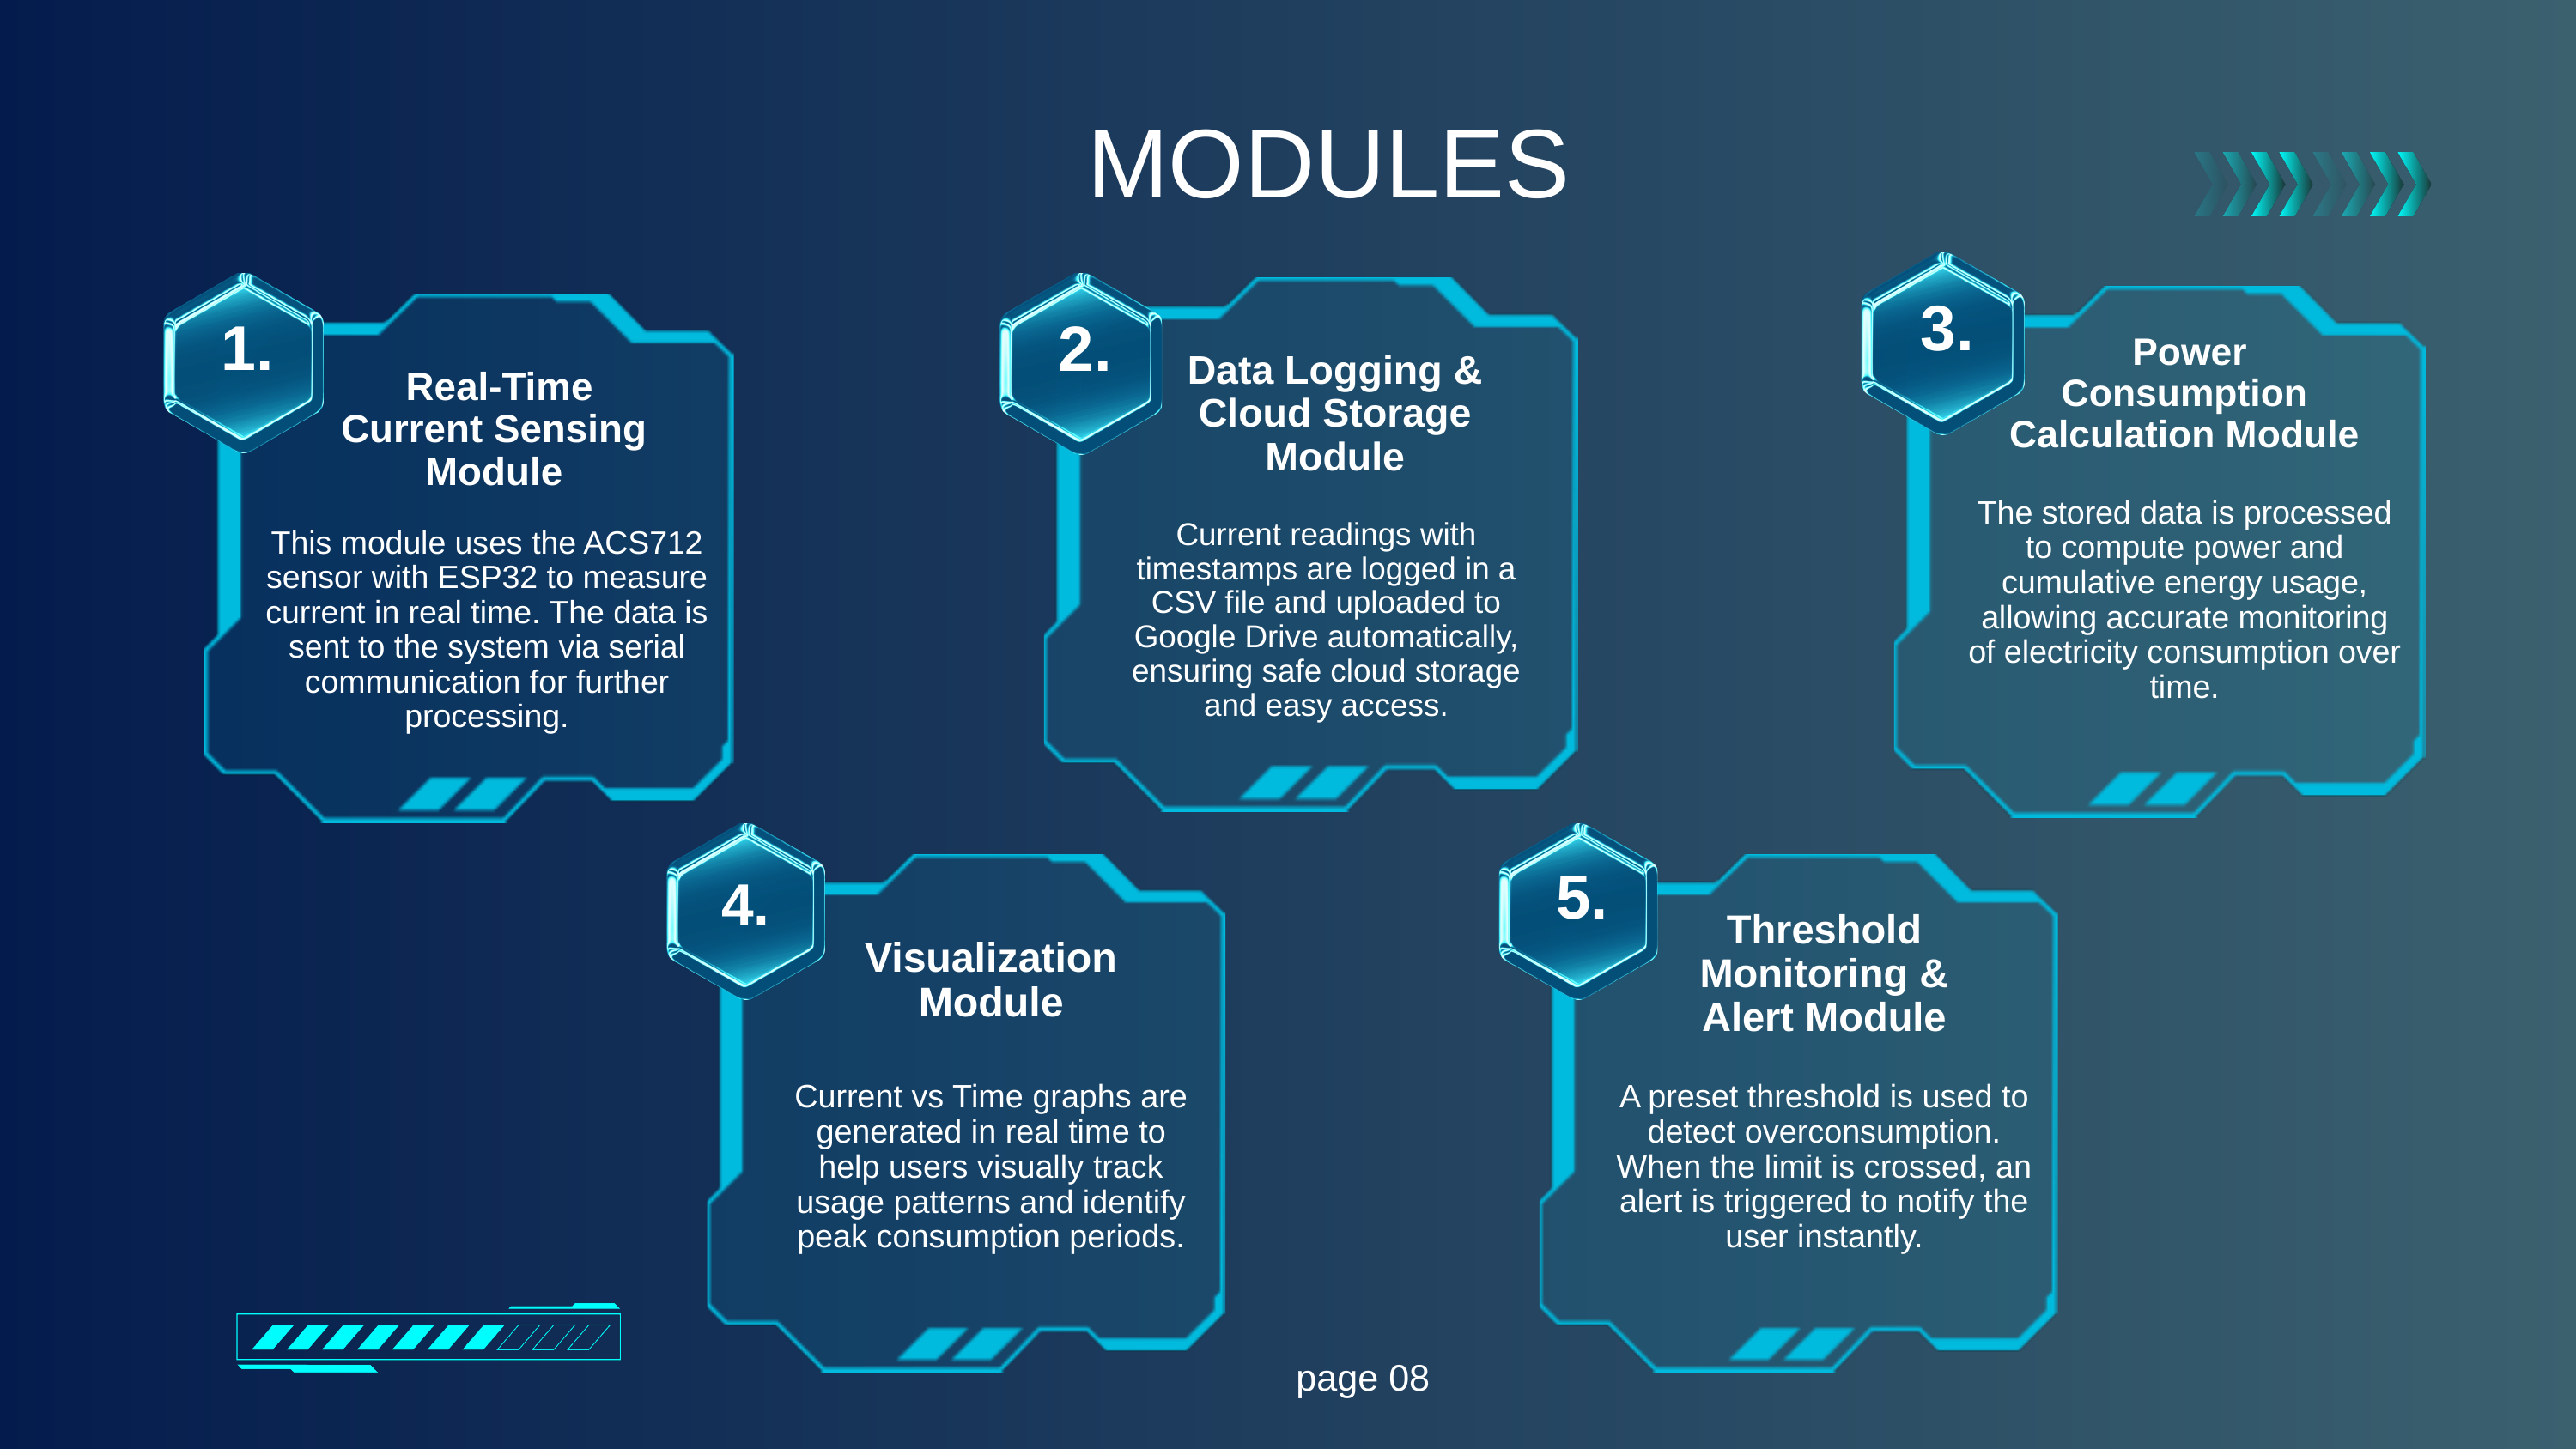

MODULES

3.
1.
2.
 Power Consumption Calculation Module
Data Logging & Cloud Storage Module
 Real-Time Current Sensing Module
The stored data is processed to compute power and cumulative energy usage, allowing accurate monitoring of electricity consumption over time.
Current readings with timestamps are logged in a CSV file and uploaded to Google Drive automatically, ensuring safe cloud storage and easy access.
This module uses the ACS712 sensor with ESP32 to measure current in real time. The data is sent to the system via serial communication for further processing.

5.
4.
Threshold Monitoring & Alert Module
Visualization Module
Current vs Time graphs are generated in real time to help users visually track usage patterns and identify peak consumption periods.
A preset threshold is used to detect overconsumption. When the limit is crossed, an alert is triggered to notify the user instantly.

page 08